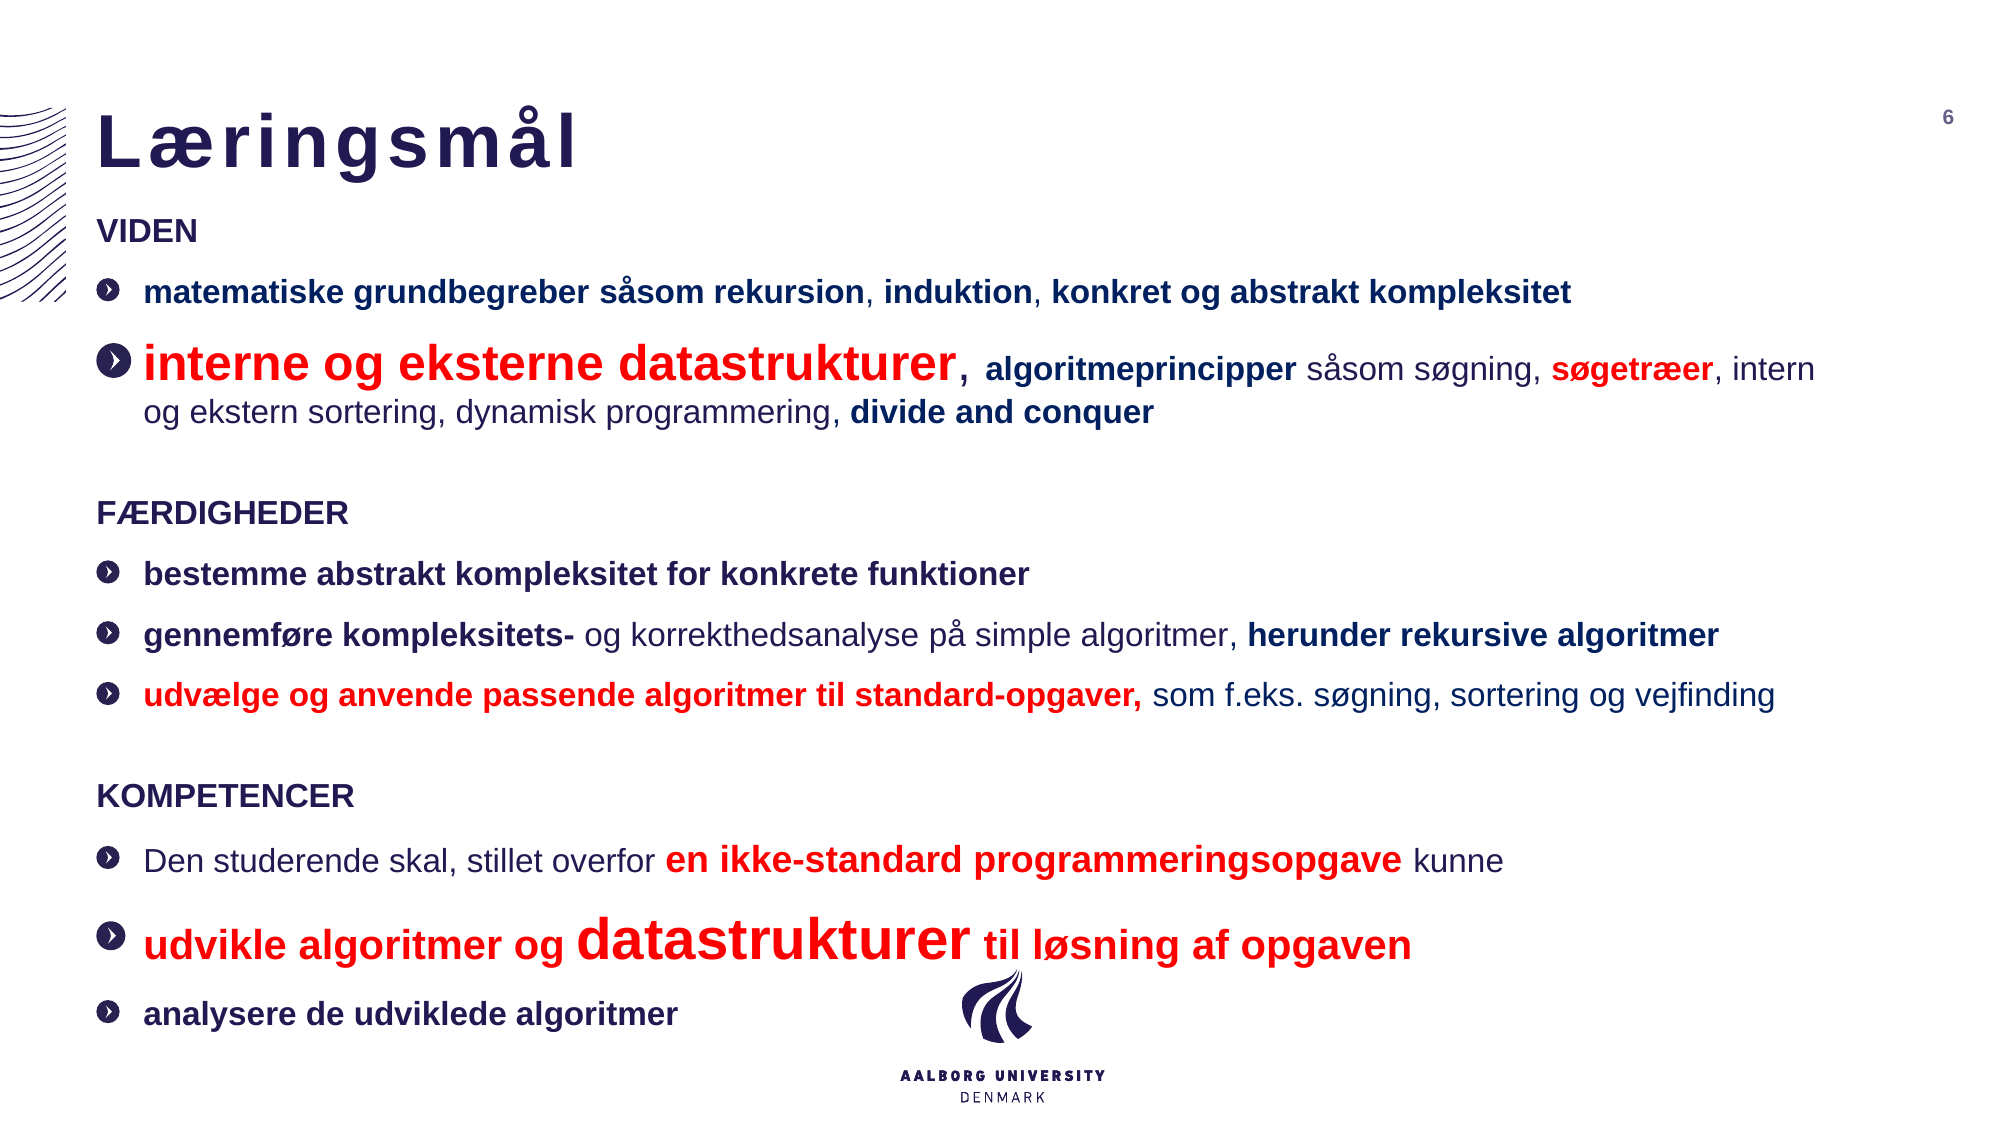

# Læringsmål
6
VIDEN
matematiske grundbegreber såsom rekursion, induktion, konkret og abstrakt kompleksitet
interne og eksterne datastrukturer, algoritmeprincipper såsom søgning, søgetræer, intern og ekstern sortering, dynamisk programmering, divide and conquer
FÆRDIGHEDER
bestemme abstrakt kompleksitet for konkrete funktioner
gennemføre kompleksitets- og korrekthedsanalyse på simple algoritmer, herunder rekursive algoritmer
udvælge og anvende passende algoritmer til standard-opgaver, som f.eks. søgning, sortering og vejfinding
KOMPETENCER
Den studerende skal, stillet overfor en ikke-standard programmeringsopgave kunne
udvikle algoritmer og datastrukturer til løsning af opgaven
analysere de udviklede algoritmer